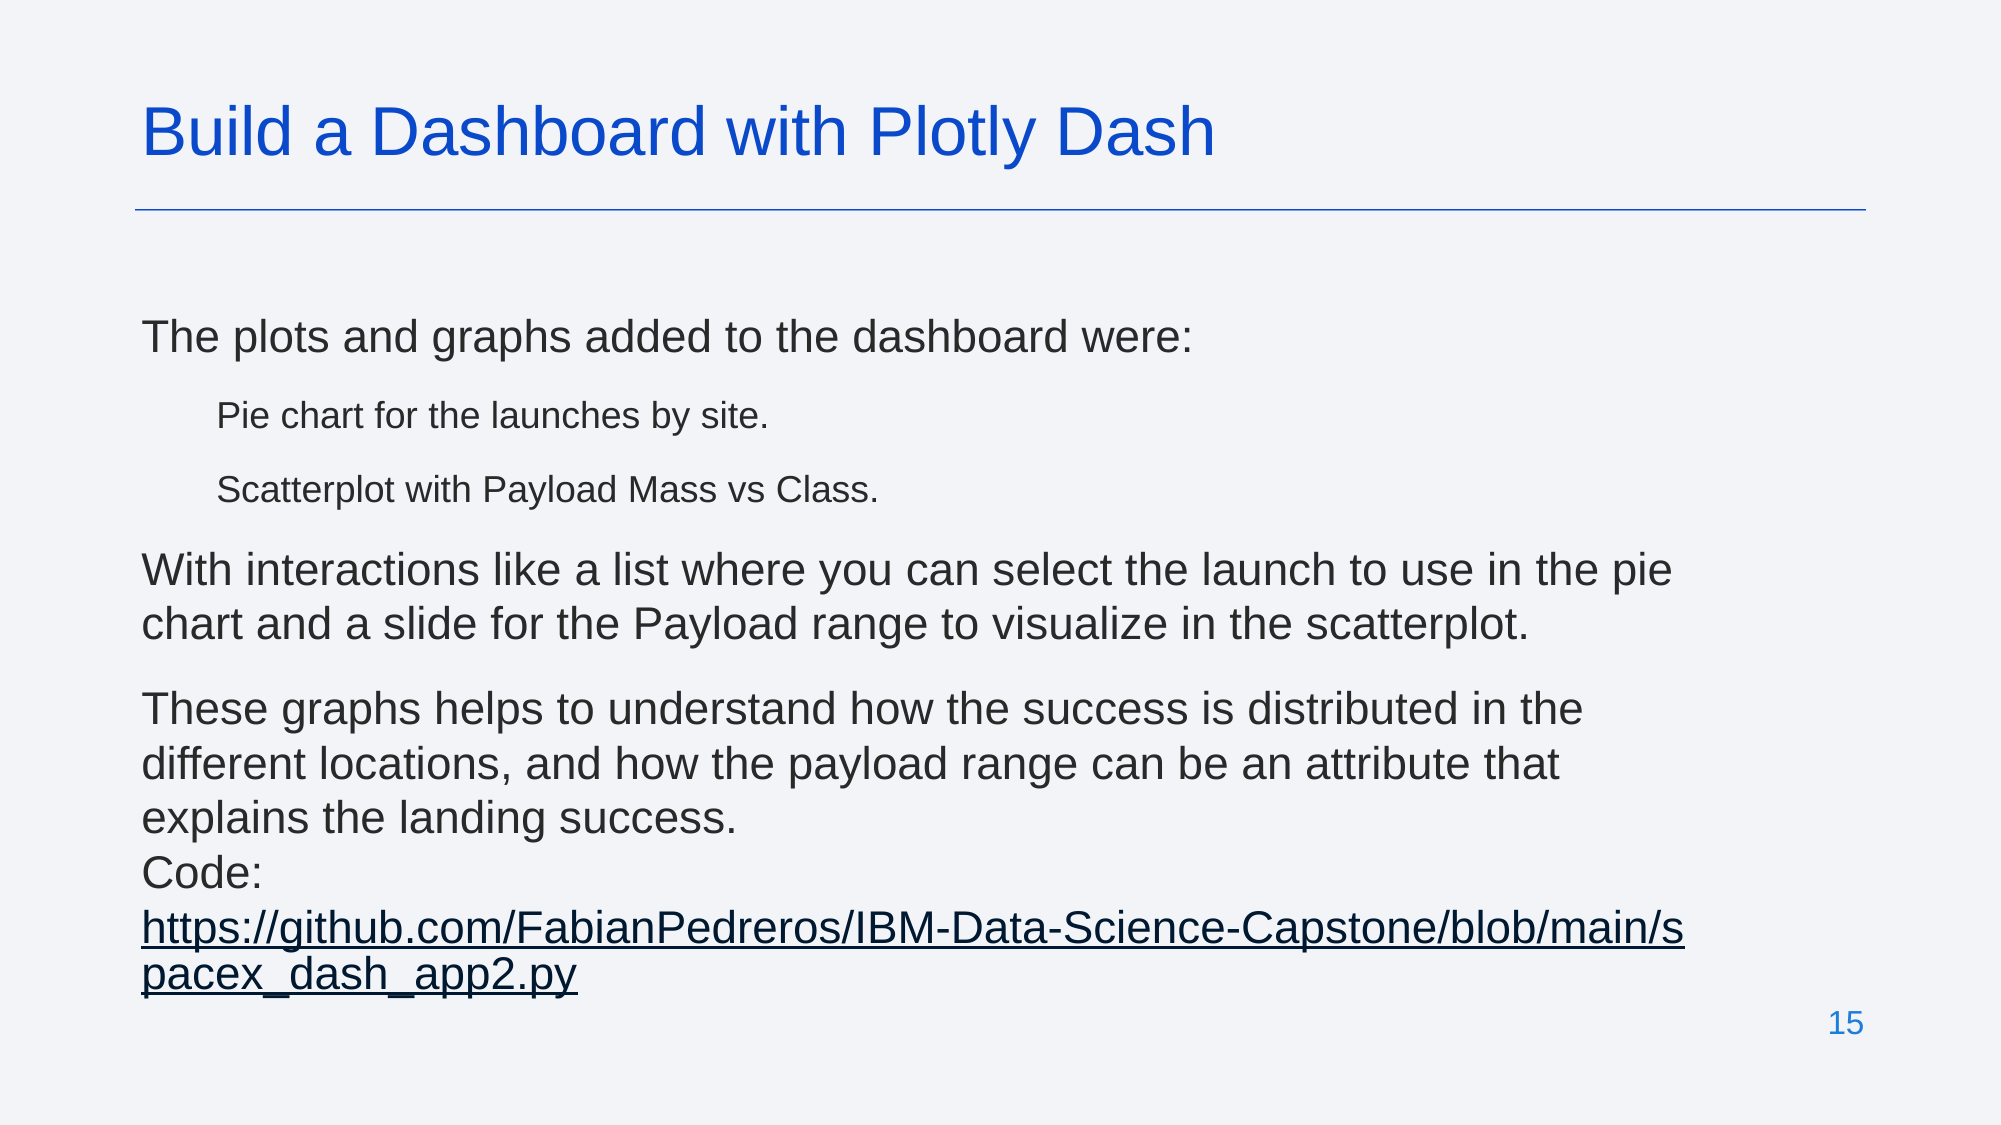

Build a Dashboard with Plotly Dash
The plots and graphs added to the dashboard were:
Pie chart for the launches by site.
Scatterplot with Payload Mass vs Class.
With interactions like a list where you can select the launch to use in the pie chart and a slide for the Payload range to visualize in the scatterplot.
These graphs helps to understand how the success is distributed in the different locations, and how the payload range can be an attribute that explains the landing success.
Code: https://github.com/FabianPedreros/IBM-Data-Science-Capstone/blob/main/spacex_dash_app2.py
15